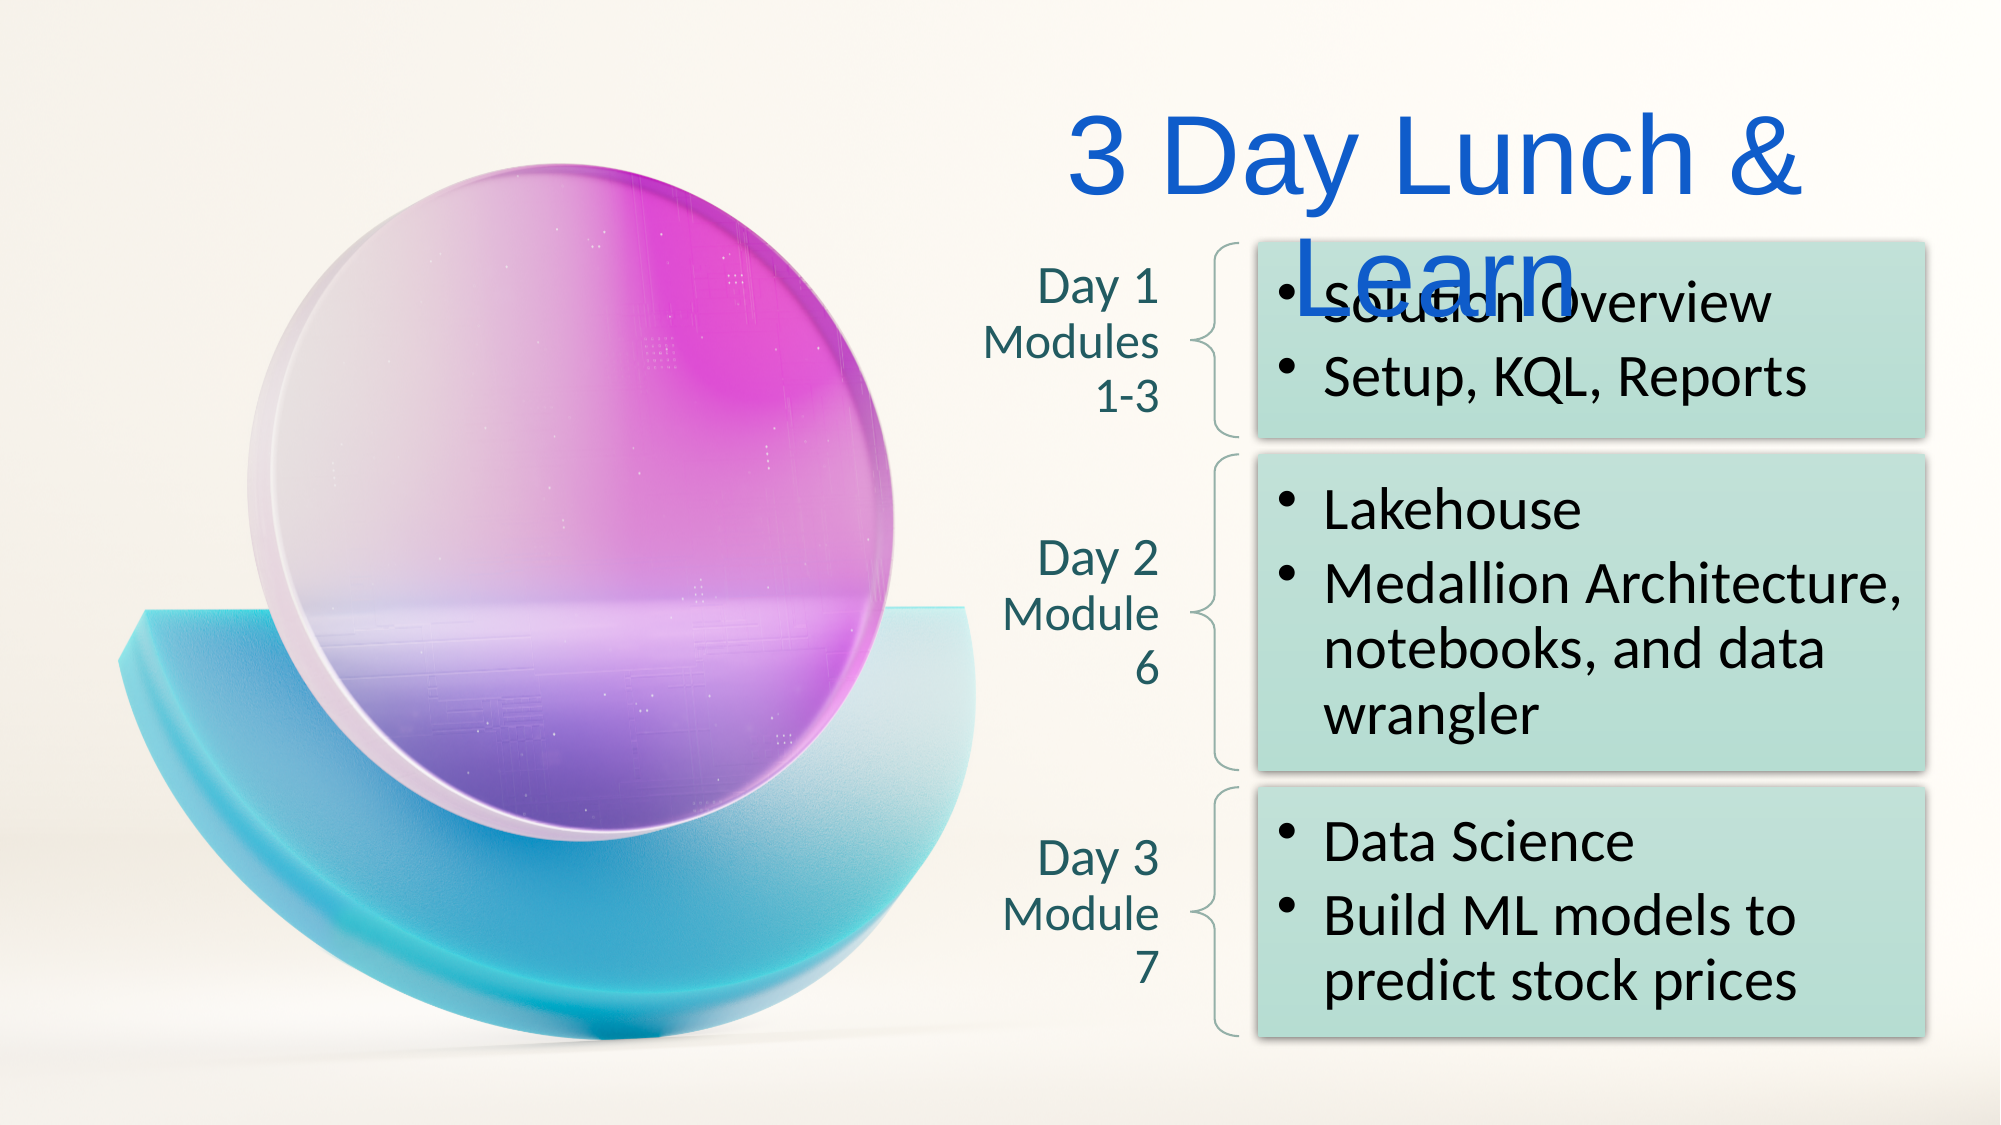

3 Day Lunch & Learn
Day 1
Modules 1-3
Solution Overview
Setup, KQL, Reports
Day 2
Module 6
Lakehouse
Medallion Architecture, notebooks, and data wrangler
Day 3
Module 7
Data Science
Build ML models to predict stock prices